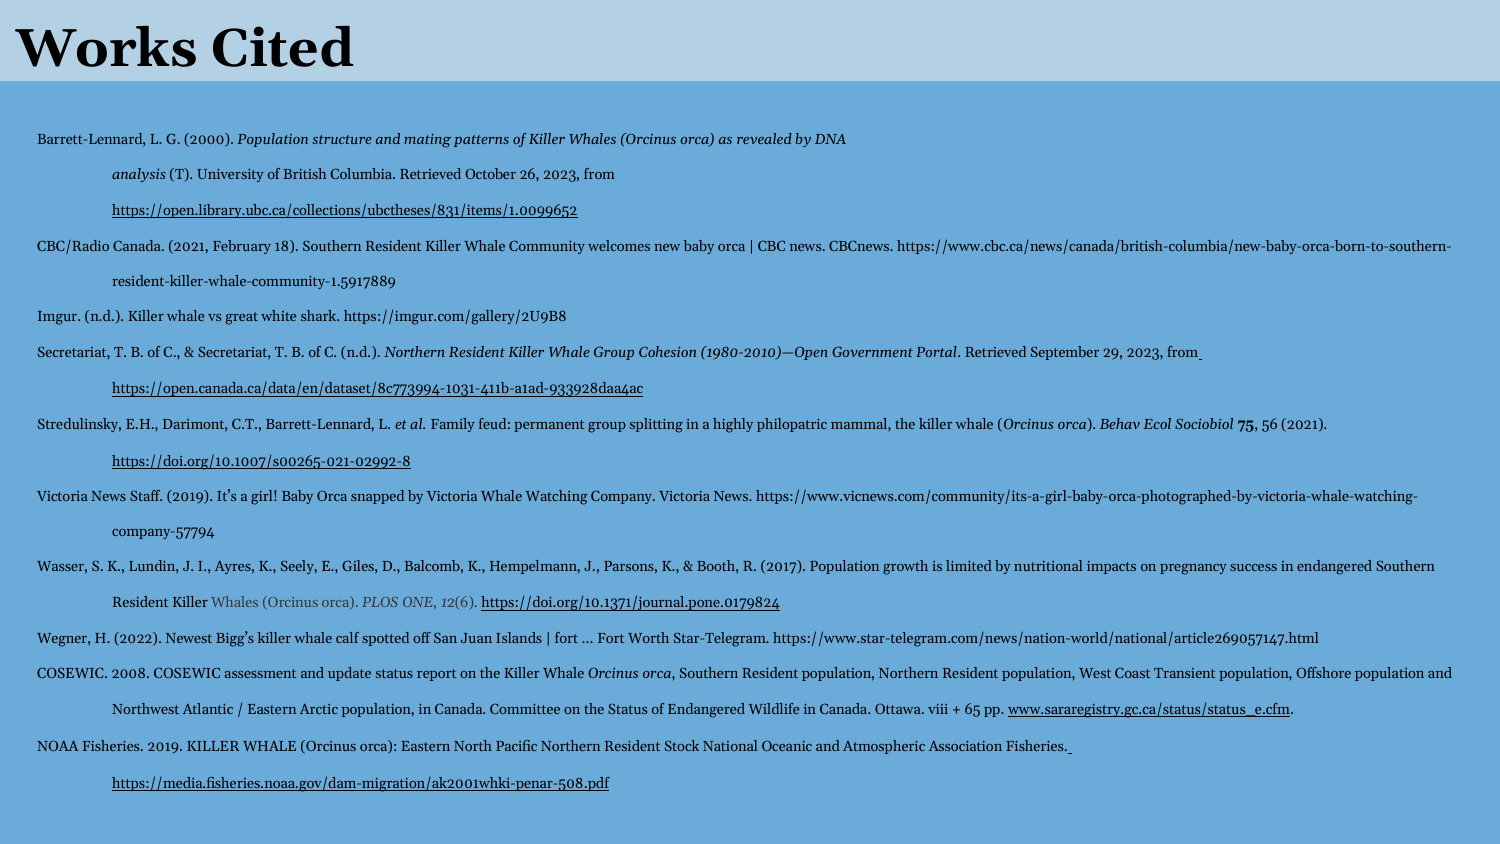

# Works Cited
Barrett-Lennard, L. G. (2000). Population structure and mating patterns of Killer Whales (Orcinus orca) as revealed by DNA
analysis (T). University of British Columbia. Retrieved October 26, 2023, from
https://open.library.ubc.ca/collections/ubctheses/831/items/1.0099652
CBC/Radio Canada. (2021, February 18). Southern Resident Killer Whale Community welcomes new baby orca | CBC news. CBCnews. https://www.cbc.ca/news/canada/british-columbia/new-baby-orca-born-to-southern-resident-killer-whale-community-1.5917889
Imgur. (n.d.). Killer whale vs great white shark. https://imgur.com/gallery/2U9B8
Secretariat, T. B. of C., & Secretariat, T. B. of C. (n.d.). Northern Resident Killer Whale Group Cohesion (1980-2010)—Open Government Portal. Retrieved September 29, 2023, from https://open.canada.ca/data/en/dataset/8c773994-1031-411b-a1ad-933928daa4ac
Stredulinsky, E.H., Darimont, C.T., Barrett-Lennard, L. et al. Family feud: permanent group splitting in a highly philopatric mammal, the killer whale (Orcinus orca). Behav Ecol Sociobiol 75, 56 (2021). https://doi.org/10.1007/s00265-021-02992-8
Victoria News Staff. (2019). It’s a girl! Baby Orca snapped by Victoria Whale Watching Company. Victoria News. https://www.vicnews.com/community/its-a-girl-baby-orca-photographed-by-victoria-whale-watching-company-57794
Wasser, S. K., Lundin, J. I., Ayres, K., Seely, E., Giles, D., Balcomb, K., Hempelmann, J., Parsons, K., & Booth, R. (2017). Population growth is limited by nutritional impacts on pregnancy success in endangered Southern Resident Killer Whales (Orcinus orca). PLOS ONE, 12(6). https://doi.org/10.1371/journal.pone.0179824
Wegner, H. (2022). Newest Bigg’s killer whale calf spotted off San Juan Islands | fort ... Fort Worth Star-Telegram. https://www.star-telegram.com/news/nation-world/national/article269057147.html
COSEWIC. 2008. COSEWIC assessment and update status report on the Killer Whale Orcinus orca, Southern Resident population, Northern Resident population, West Coast Transient population, Offshore population and Northwest Atlantic / Eastern Arctic population, in Canada. Committee on the Status of Endangered Wildlife in Canada. Ottawa. viii + 65 pp. www.sararegistry.gc.ca/status/status_e.cfm.
NOAA Fisheries. 2019. KILLER WHALE (Orcinus orca): Eastern North Pacific Northern Resident Stock National Oceanic and Atmospheric Association Fisheries. https://media.fisheries.noaa.gov/dam-migration/ak2001whki-penar-508.pdf